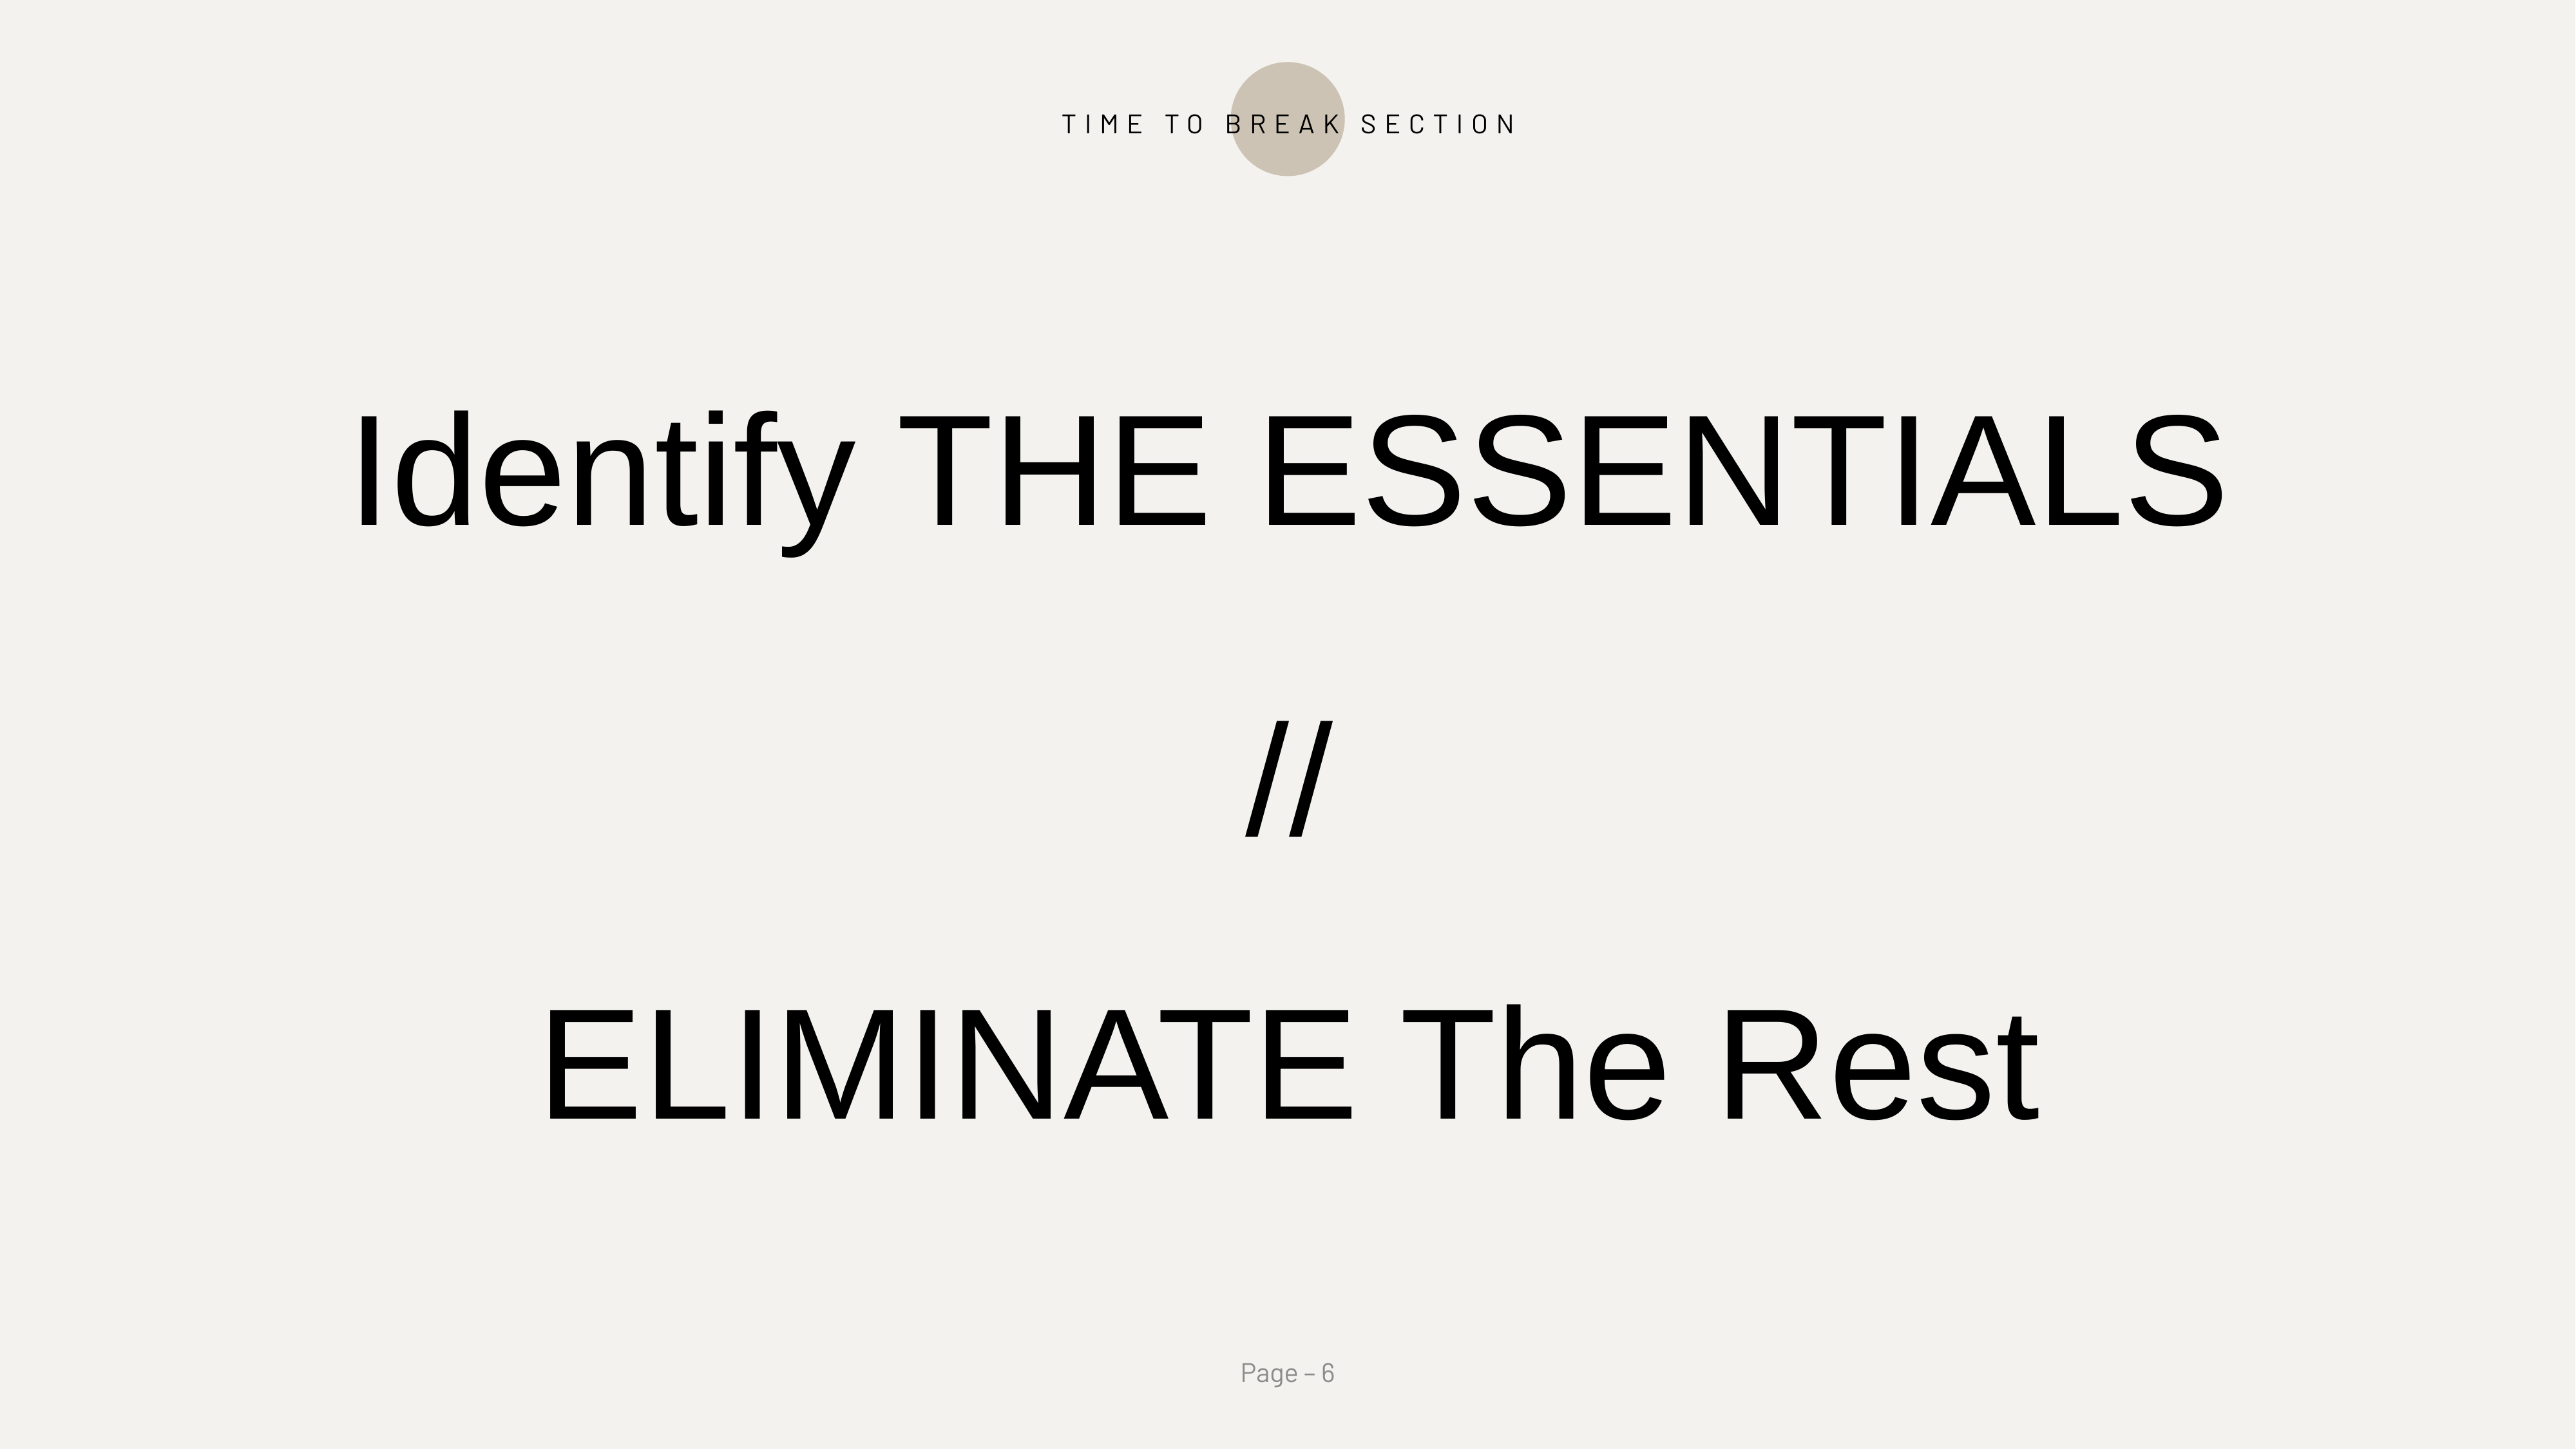

TIME TO BREAK SECTION
Identify THE ESSENTIALS
//
ELIMINATE The Rest

Page – 6